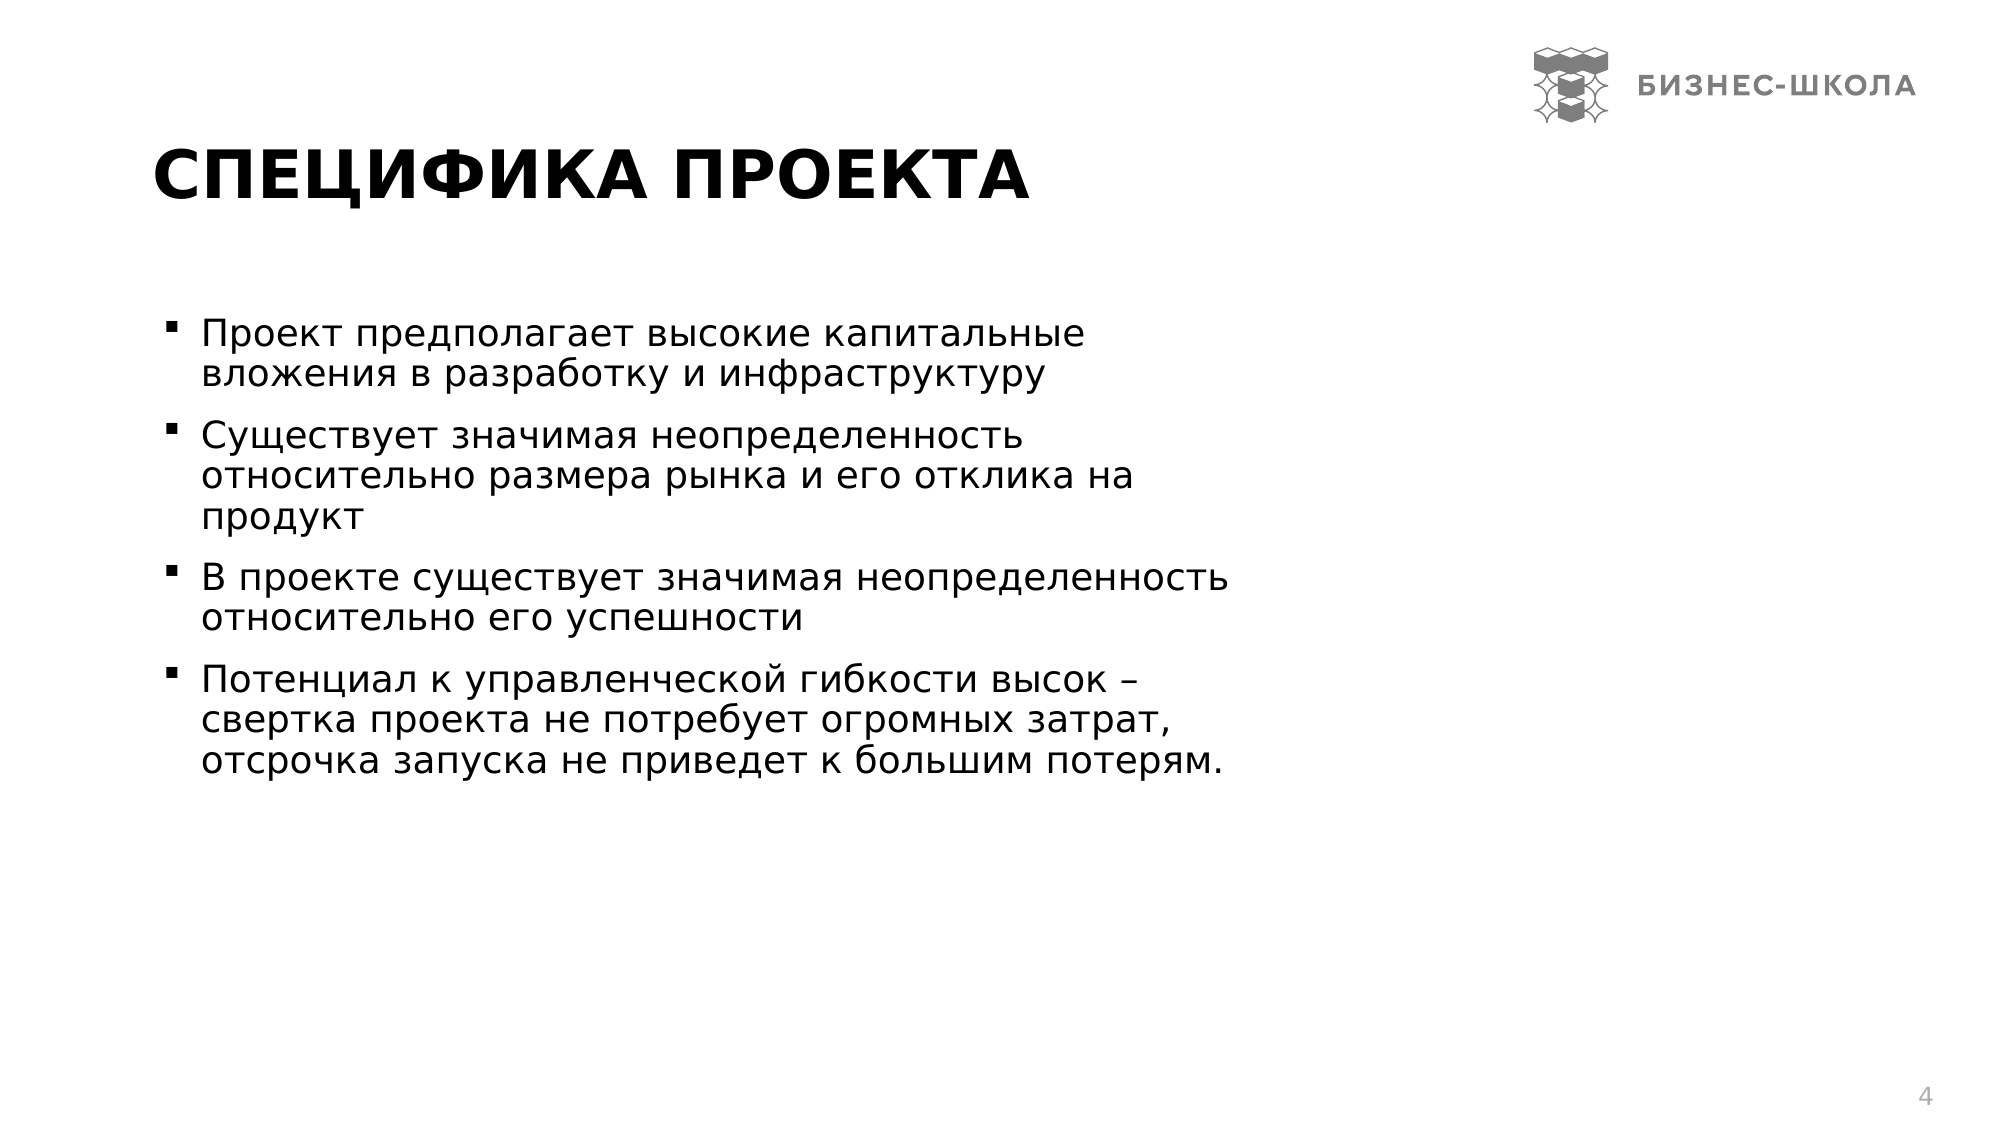

# Специфика проекта
Проект предполагает высокие капитальные вложения в разработку и инфраструктуру
Существует значимая неопределенность относительно размера рынка и его отклика на продукт
В проекте существует значимая неопределенность относительно его успешности
Потенциал к управленческой гибкости высок – свертка проекта не потребует огромных затрат, отсрочка запуска не приведет к большим потерям.

4